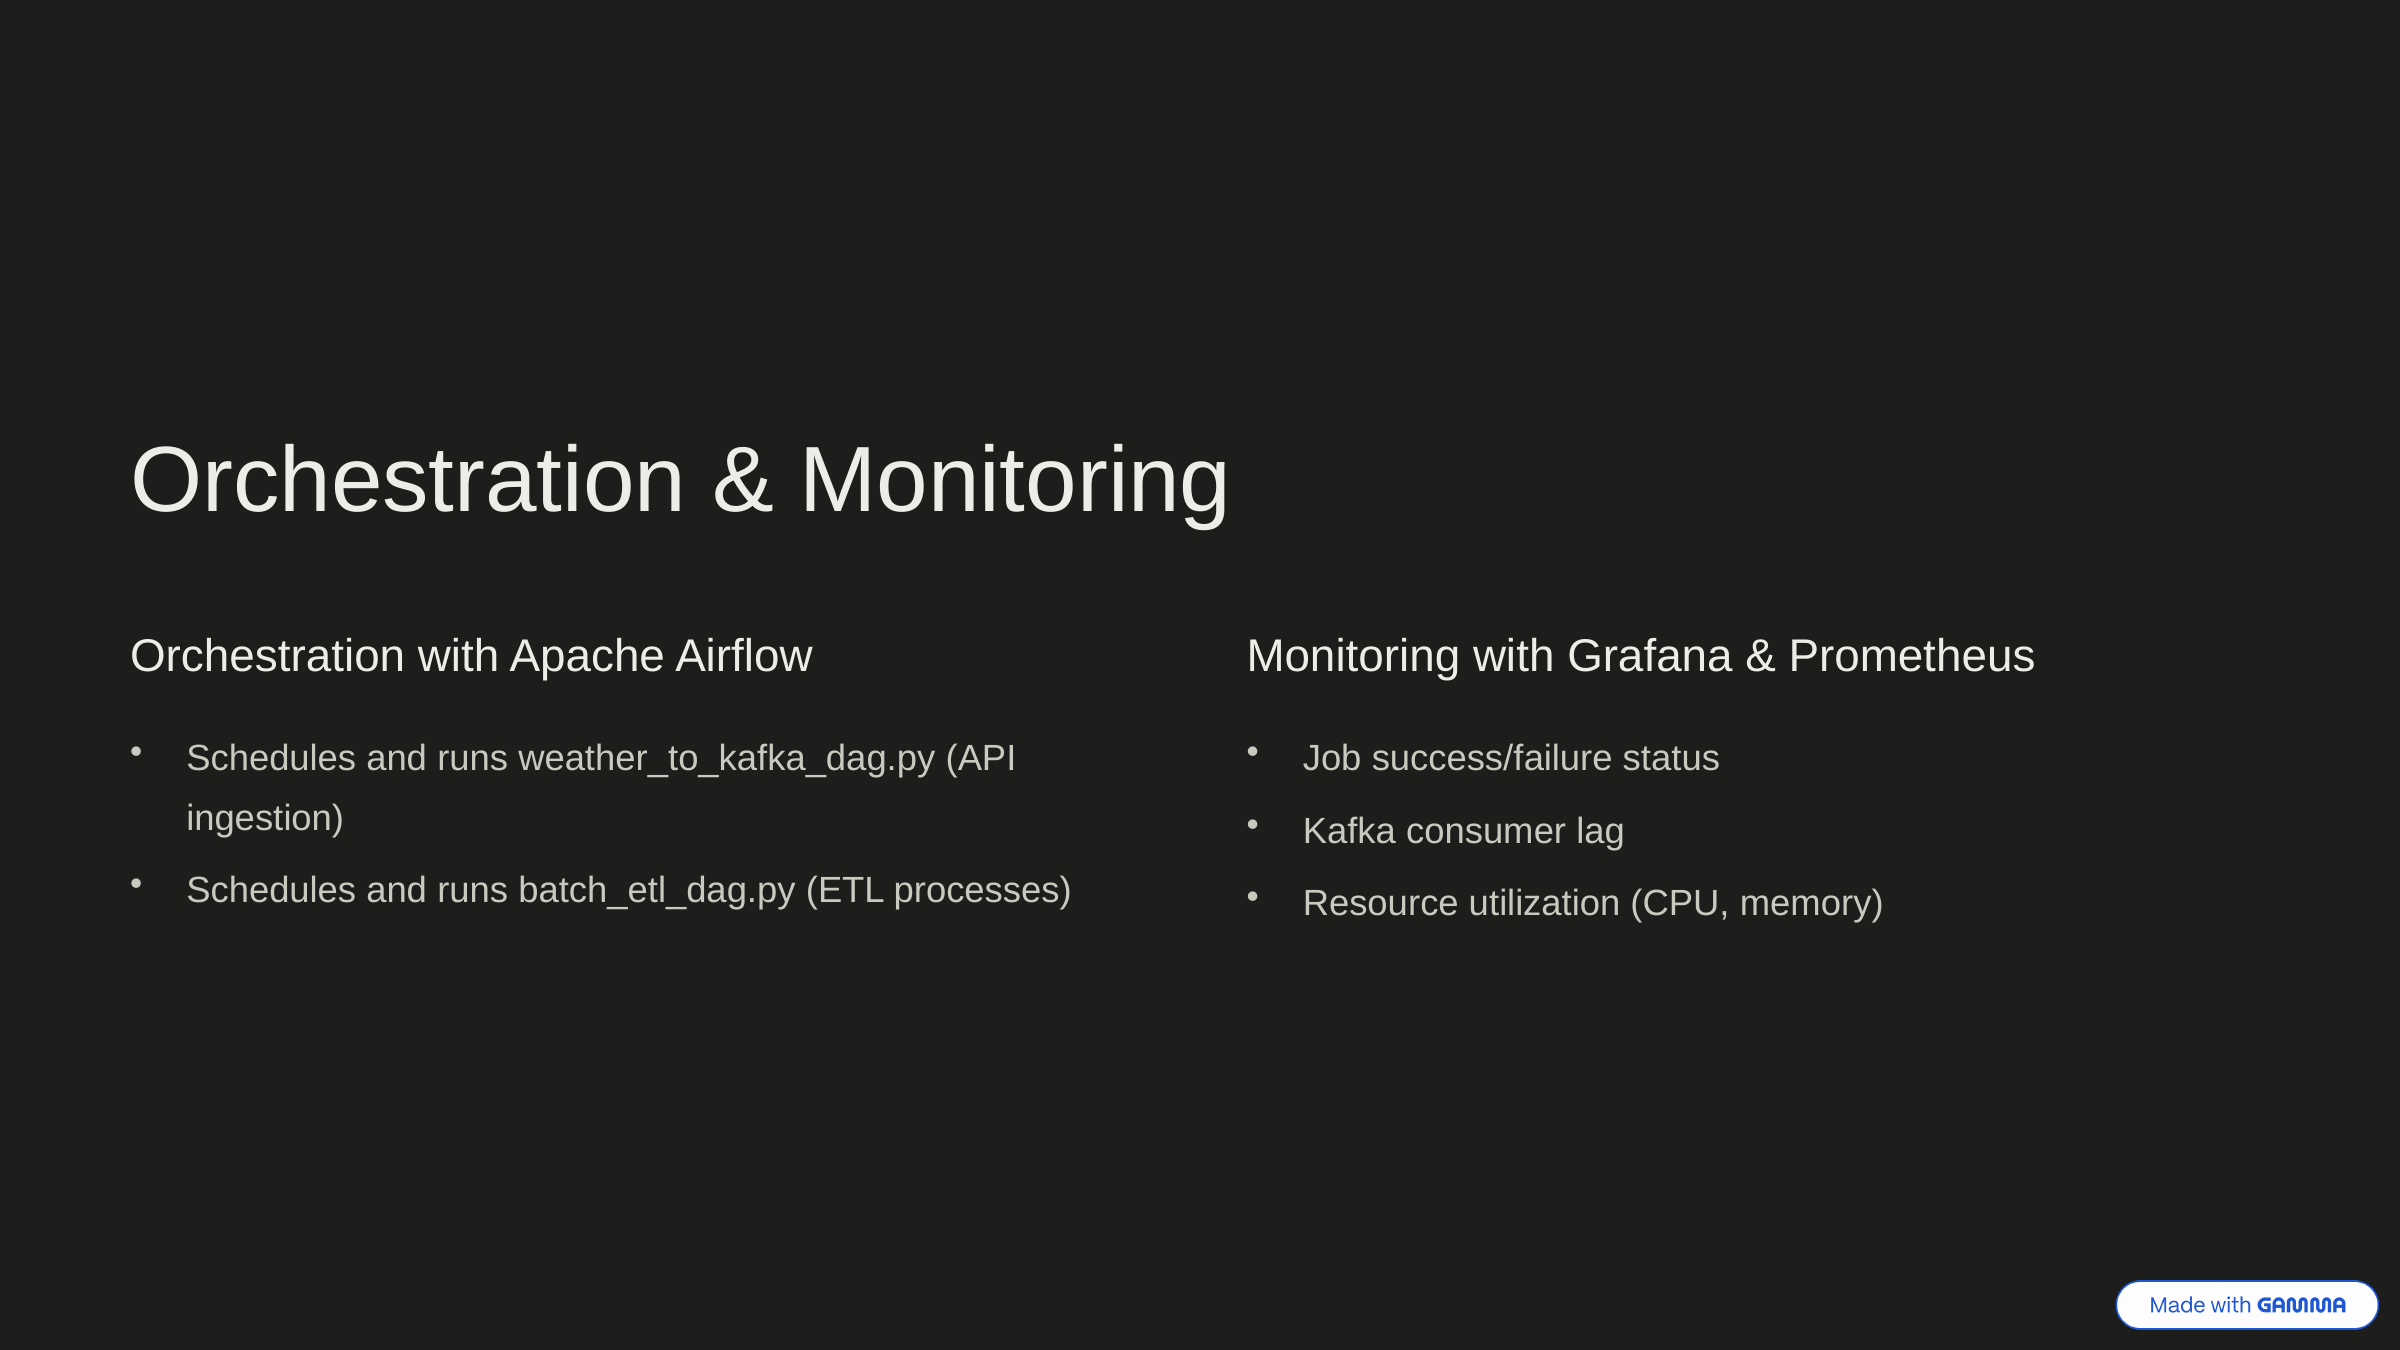

Orchestration & Monitoring
Orchestration with Apache Airflow
Monitoring with Grafana & Prometheus
Schedules and runs weather_to_kafka_dag.py (API ingestion)
Job success/failure status
Kafka consumer lag
Schedules and runs batch_etl_dag.py (ETL processes)
Resource utilization (CPU, memory)